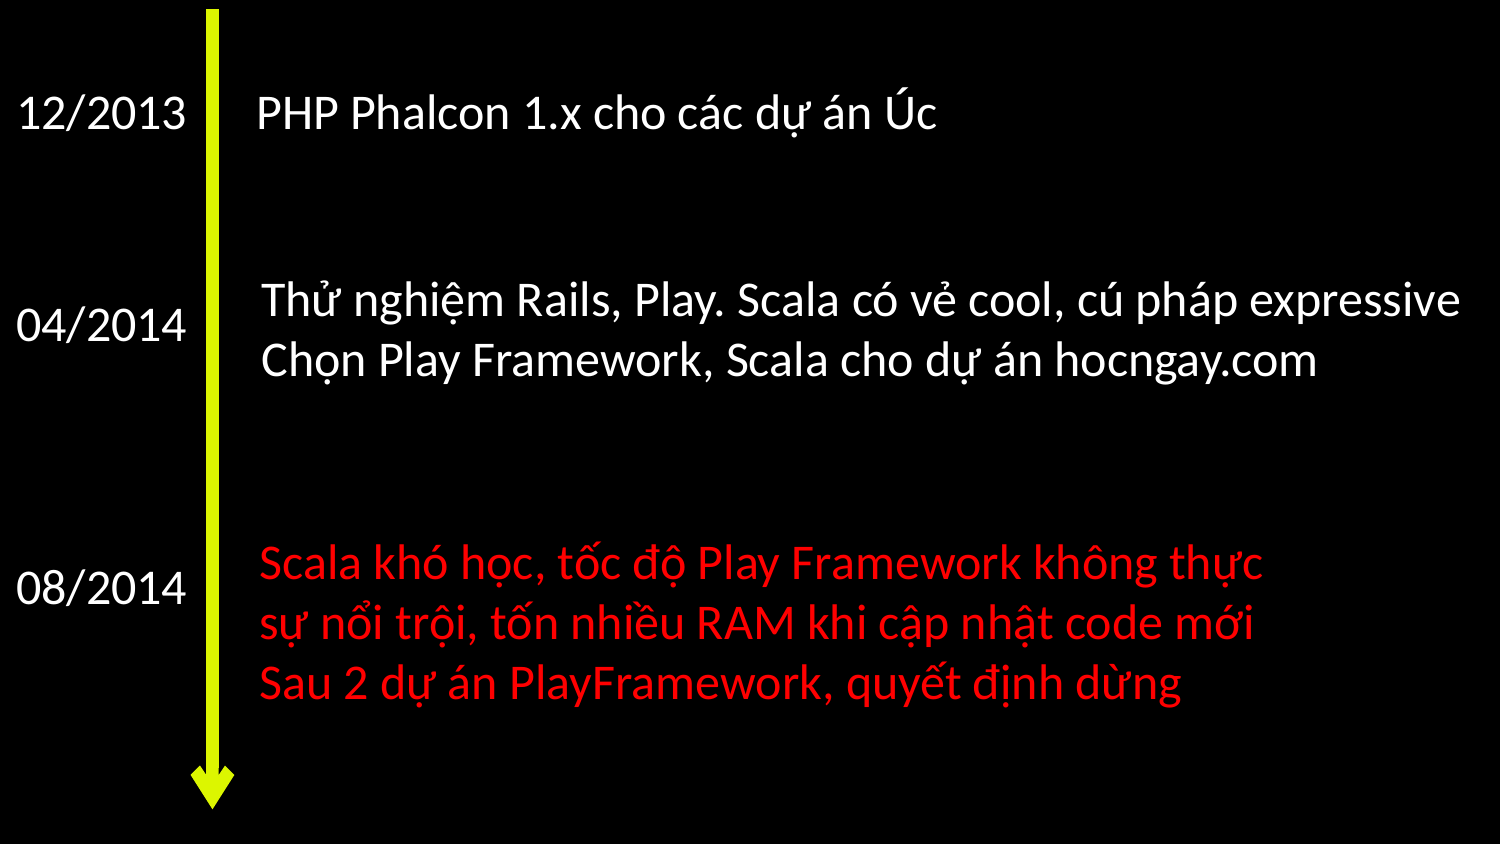

12/2013
PHP Phalcon 1.x cho các dự án Úc
Thử nghiệm Rails, Play. Scala có vẻ cool, cú pháp expressive
Chọn Play Framework, Scala cho dự án hocngay.com
04/2014
Scala khó học, tốc độ Play Framework không thực
sự nổi trội, tốn nhiều RAM khi cập nhật code mới
Sau 2 dự án PlayFramework, quyết định dừng
08/2014